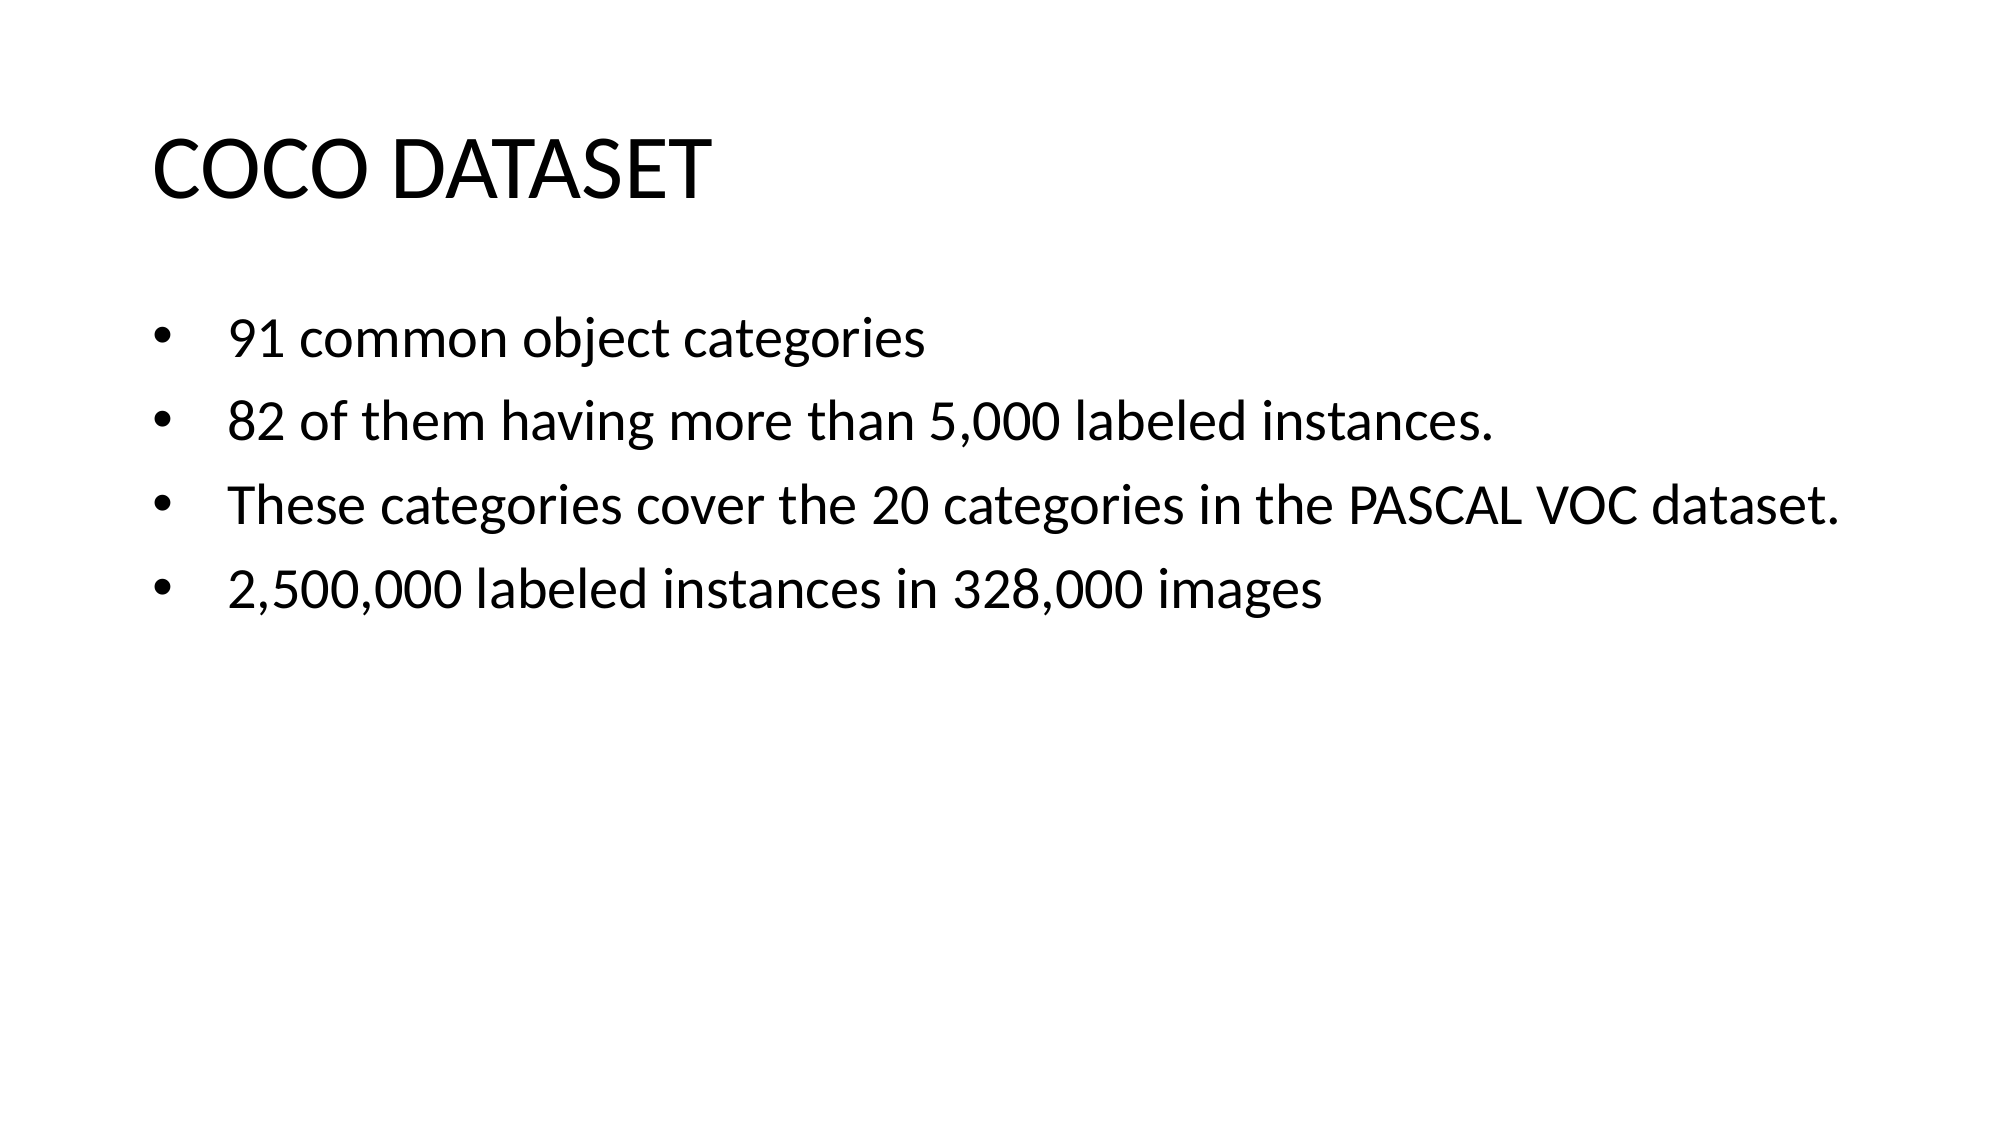

# COCO DATASET
91 common object categories
82 of them having more than 5,000 labeled instances.
These categories cover the 20 categories in the PASCAL VOC dataset.
2,500,000 labeled instances in 328,000 images